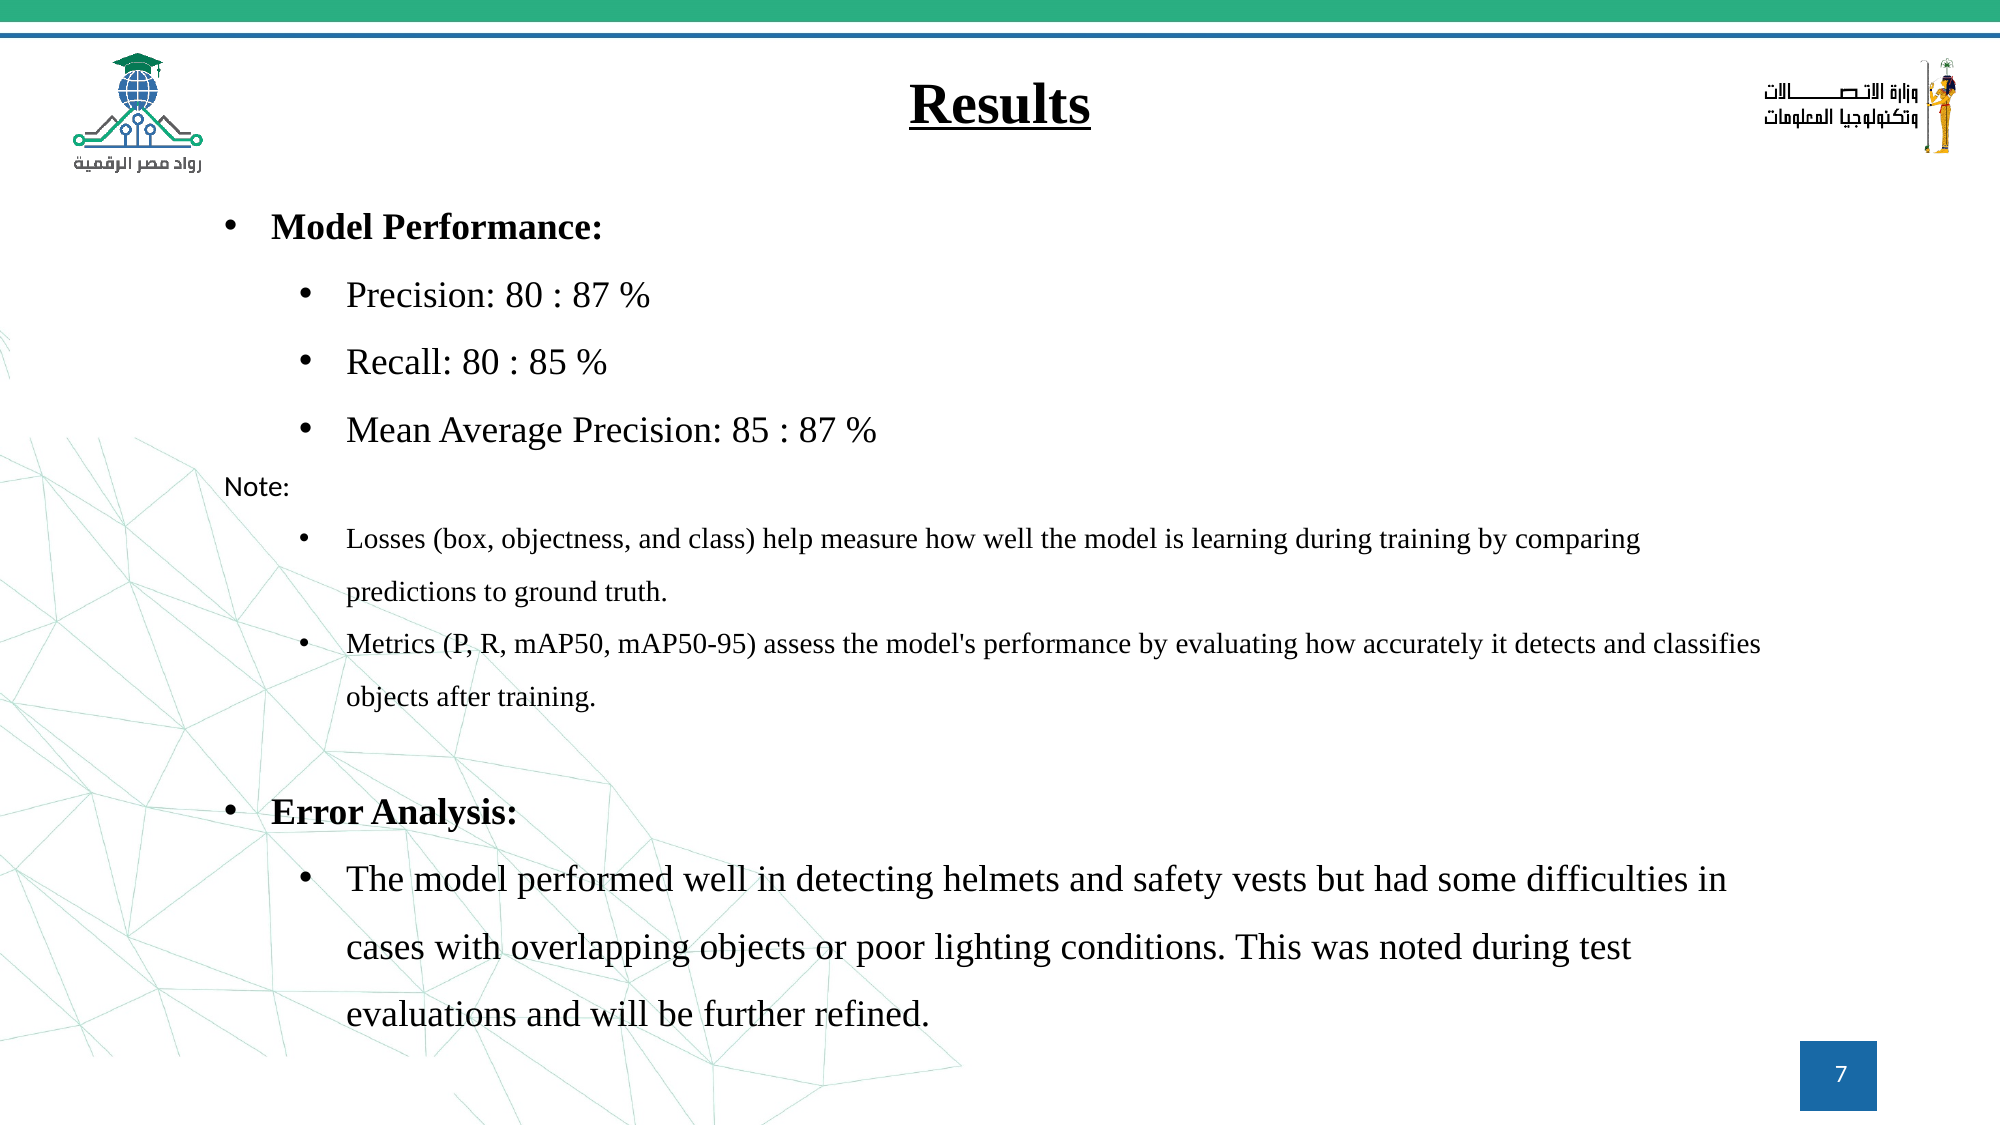

Results

Model Performance:
Precision: 80 : 87 %
Recall: 80 : 85 %
Mean Average Precision: 85 : 87 %
Note:
Losses (box, objectness, and class) help measure how well the model is learning during training by comparing predictions to ground truth.
Metrics (P, R, mAP50, mAP50-95) assess the model's performance by evaluating how accurately it detects and classifies objects after training.

Error Analysis:
The model performed well in detecting helmets and safety vests but had some difficulties in cases with overlapping objects or poor lighting conditions. This was noted during test evaluations and will be further refined.

7